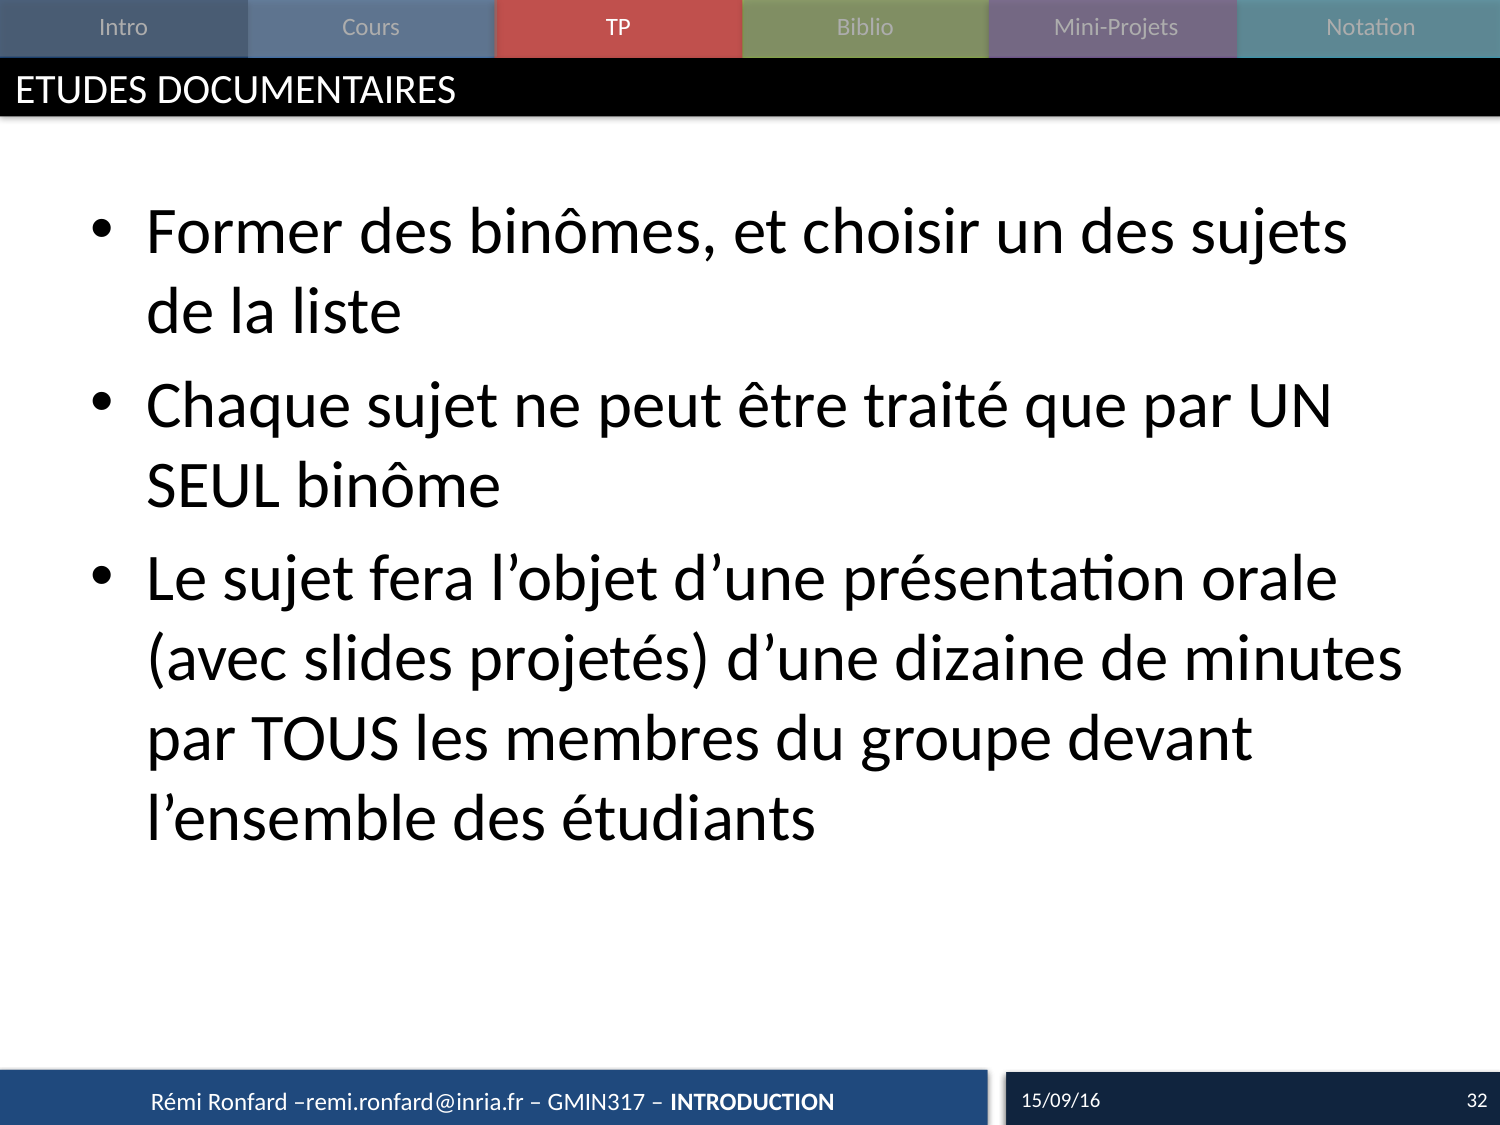

# ETUDES DOCUMENTAIRES
Former des binômes, et choisir un des sujets de la liste
Chaque sujet ne peut être traité que par UN SEUL binôme
Le sujet fera l’objet d’une présentation orale (avec slides projetés) d’une dizaine de minutes par TOUS les membres du groupe devant l’ensemble des étudiants

15/09/16
32
Rémi Ronfard –remi.ronfard@inria.fr – GMIN317 – INTRODUCTION